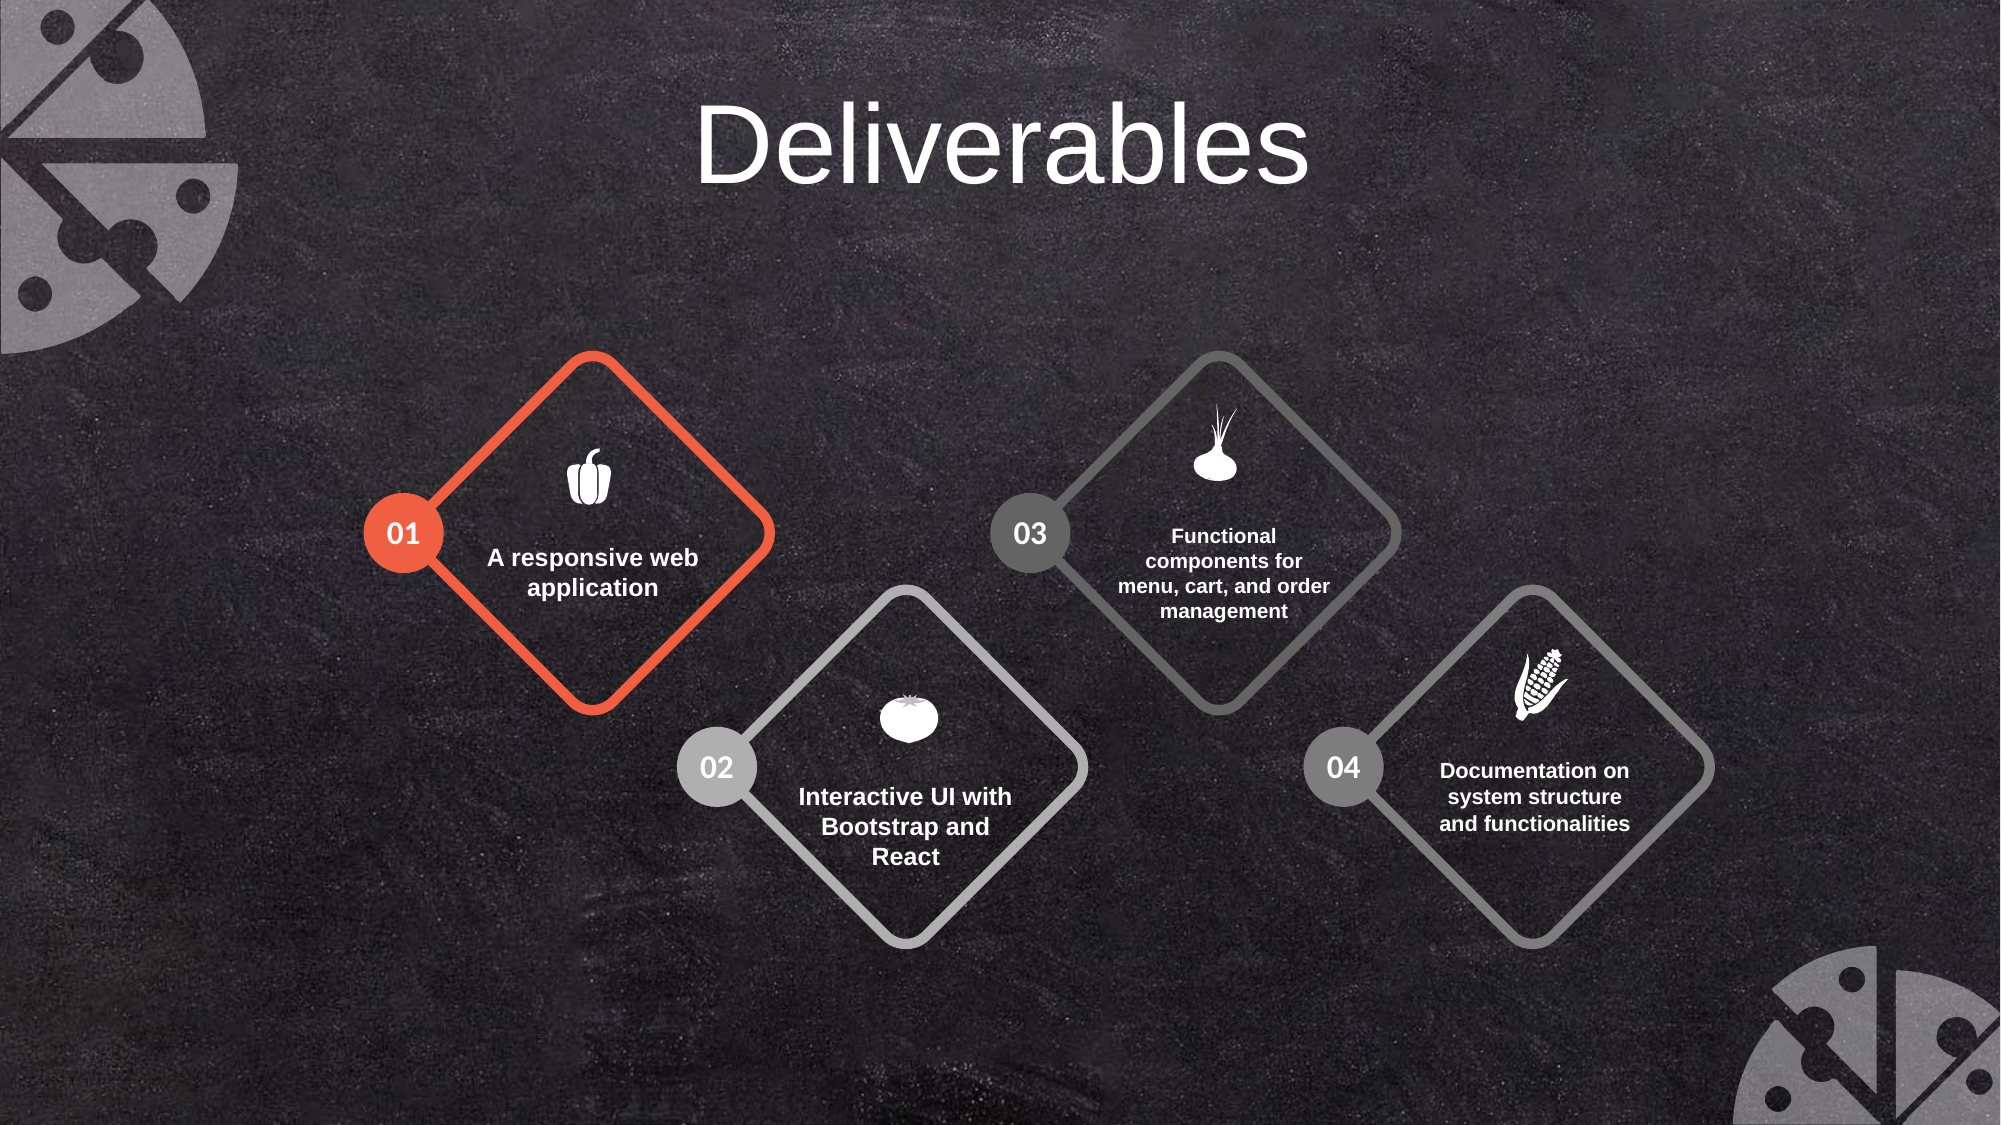

Deliverables

01

03

Functional components for menu, cart, and order management
A responsive web application

02

04

Documentation on system structure and functionalities
Interactive UI with Bootstrap and React